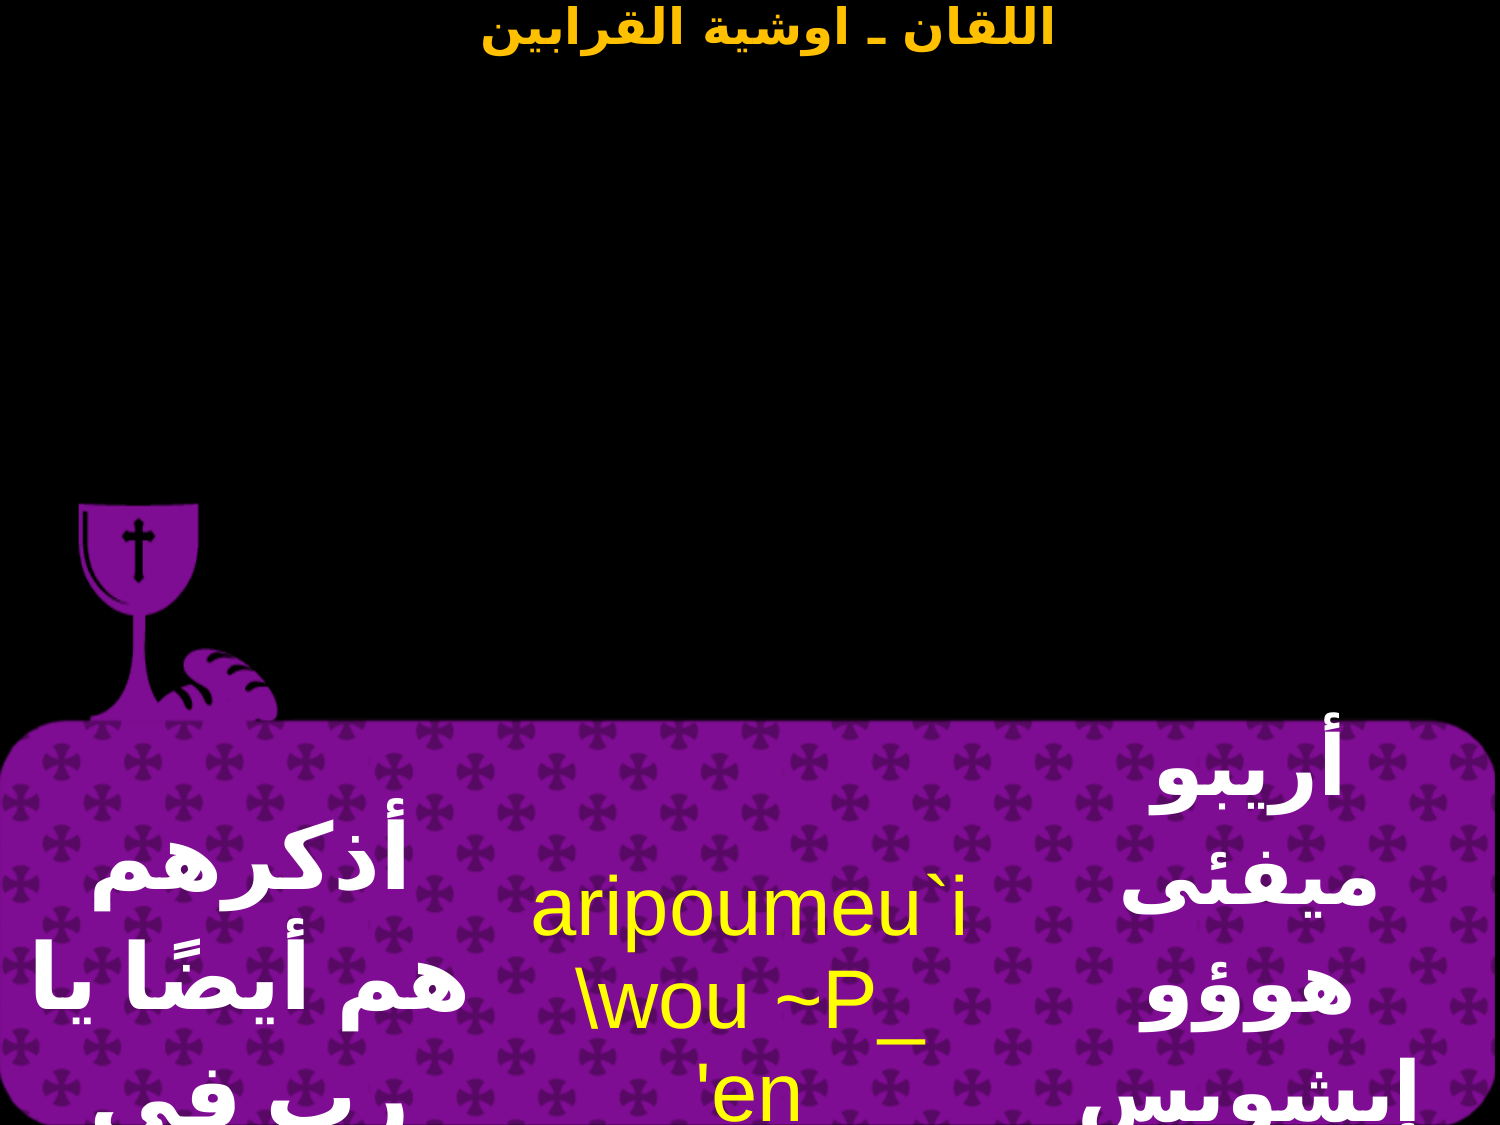

| أذكرهم هم أيضًا يا رب في ملكوتك | aripoumeu`i \wou ~P\_ 'en tekmetouro | أريبو ميفئى هوؤو إبشويس خين تيك ميت أورو |
| --- | --- | --- |